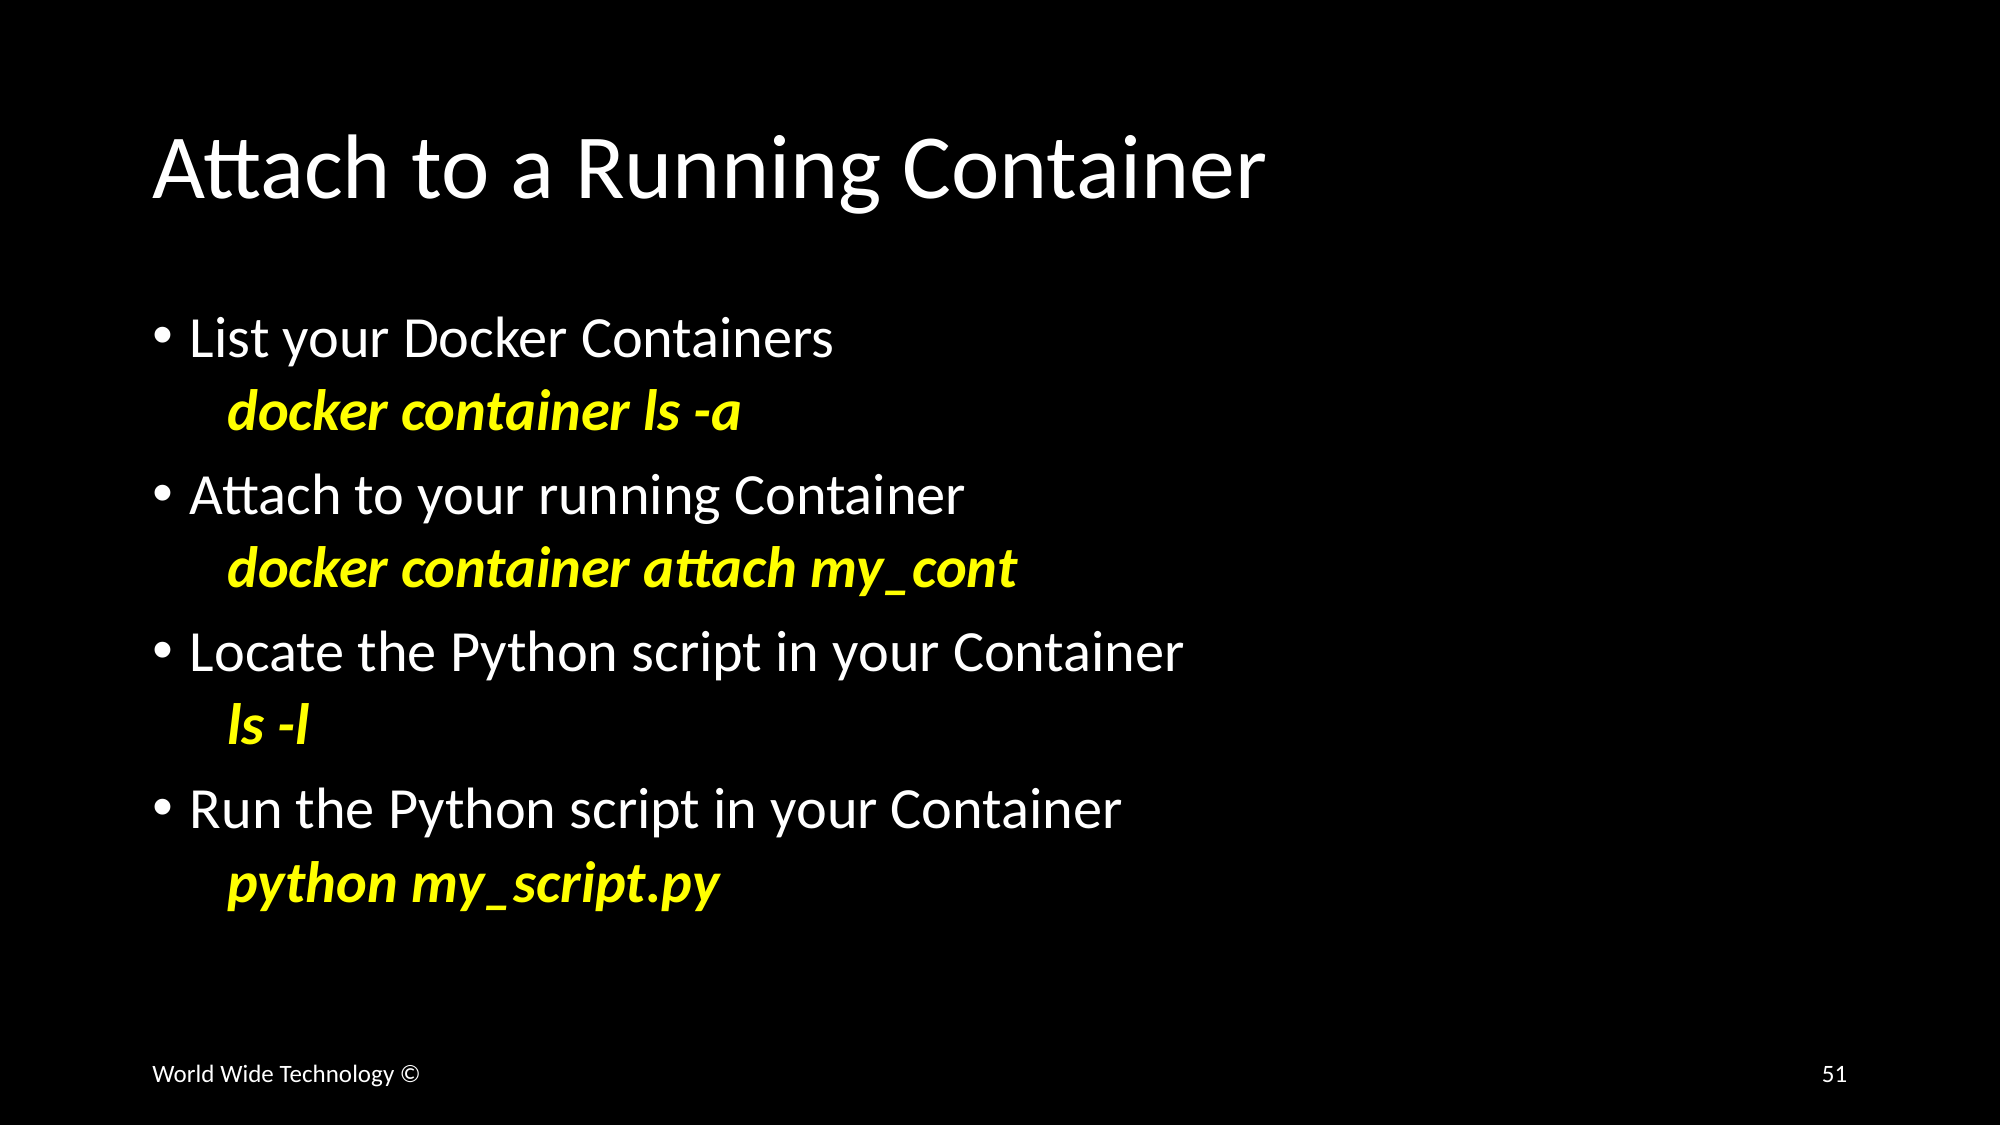

# Attach to a Running Container
List your Docker Containers
docker container ls -a
Attach to your running Container
docker container attach my_cont
Locate the Python script in your Container
ls -l
Run the Python script in your Container
python my_script.py

World Wide Technology ©
51